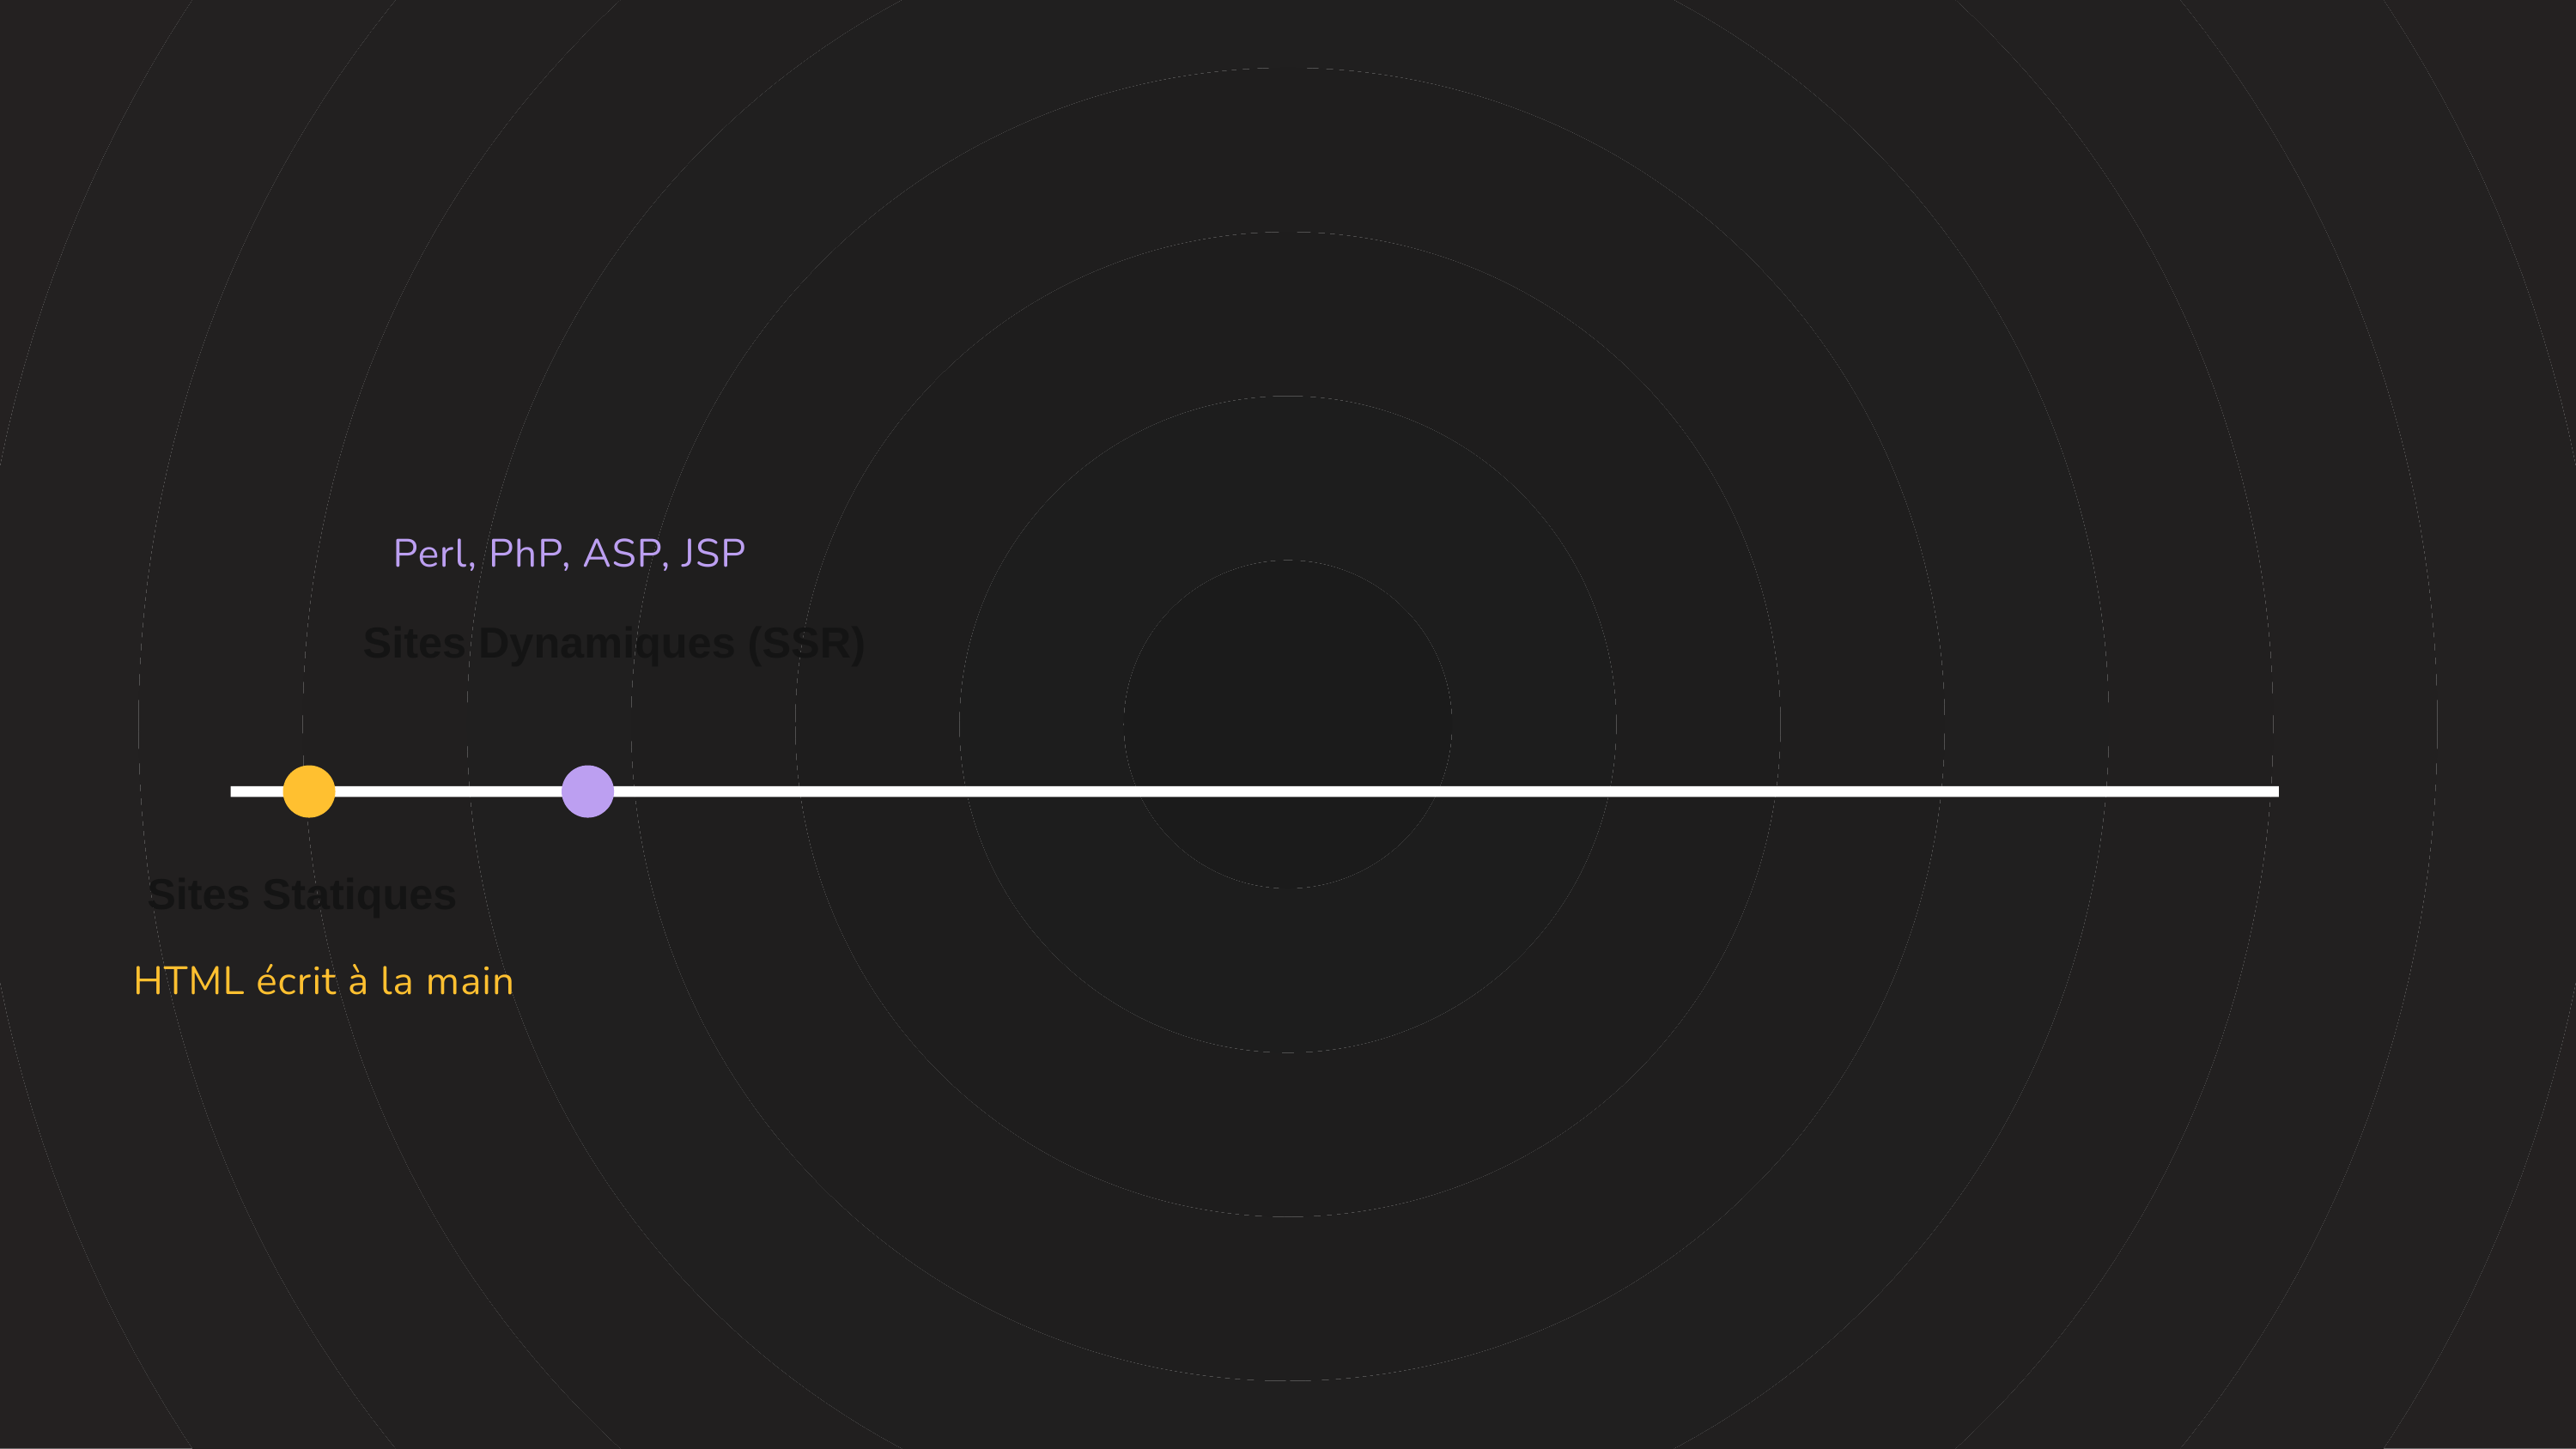

Perl, PhP, ASP, JSP
Sites Dynamiques (SSR)

Sites Statiques
HTML écrit à la main